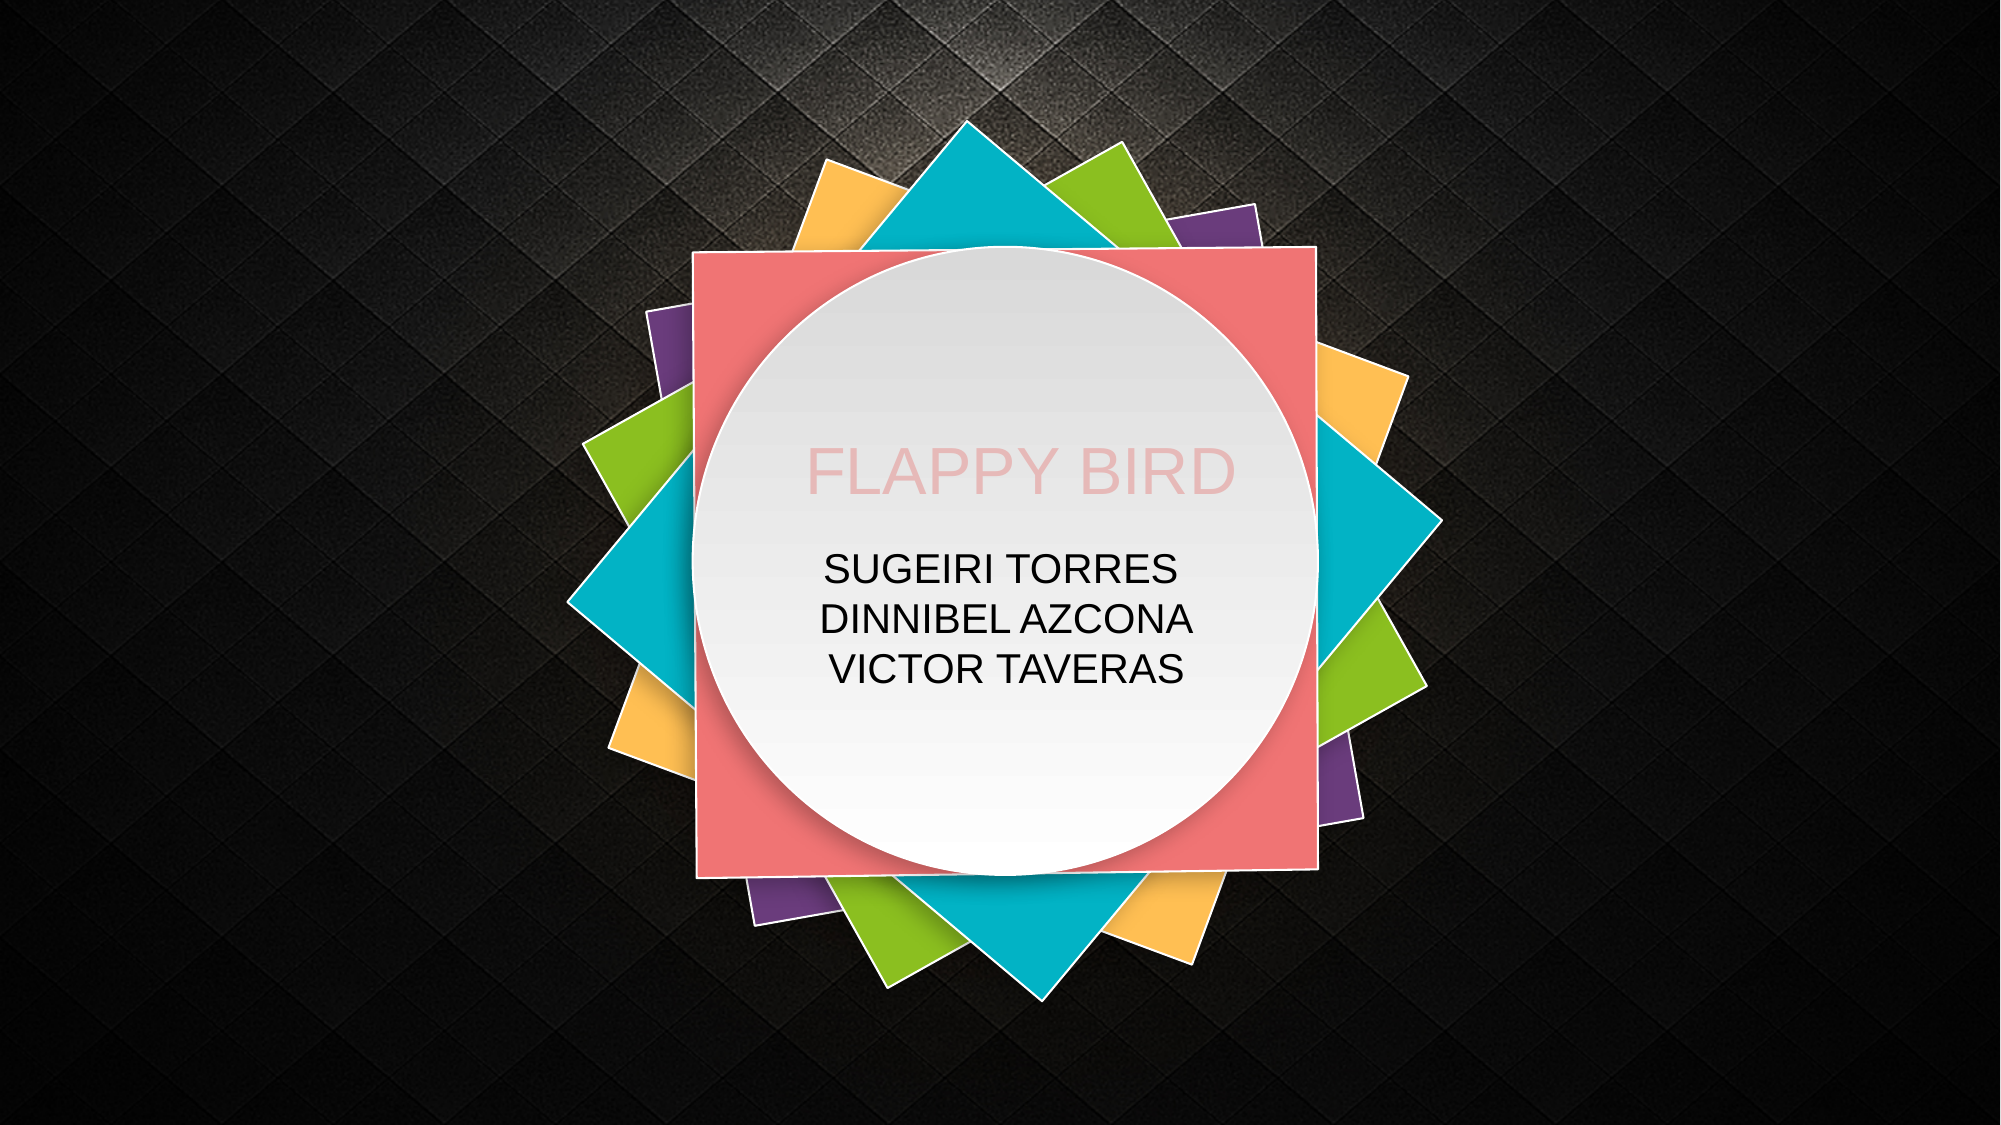

FLAPPY BIRD
SUGEIRI TORRES
DINNIBEL AZCONA
VICTOR TAVERAS